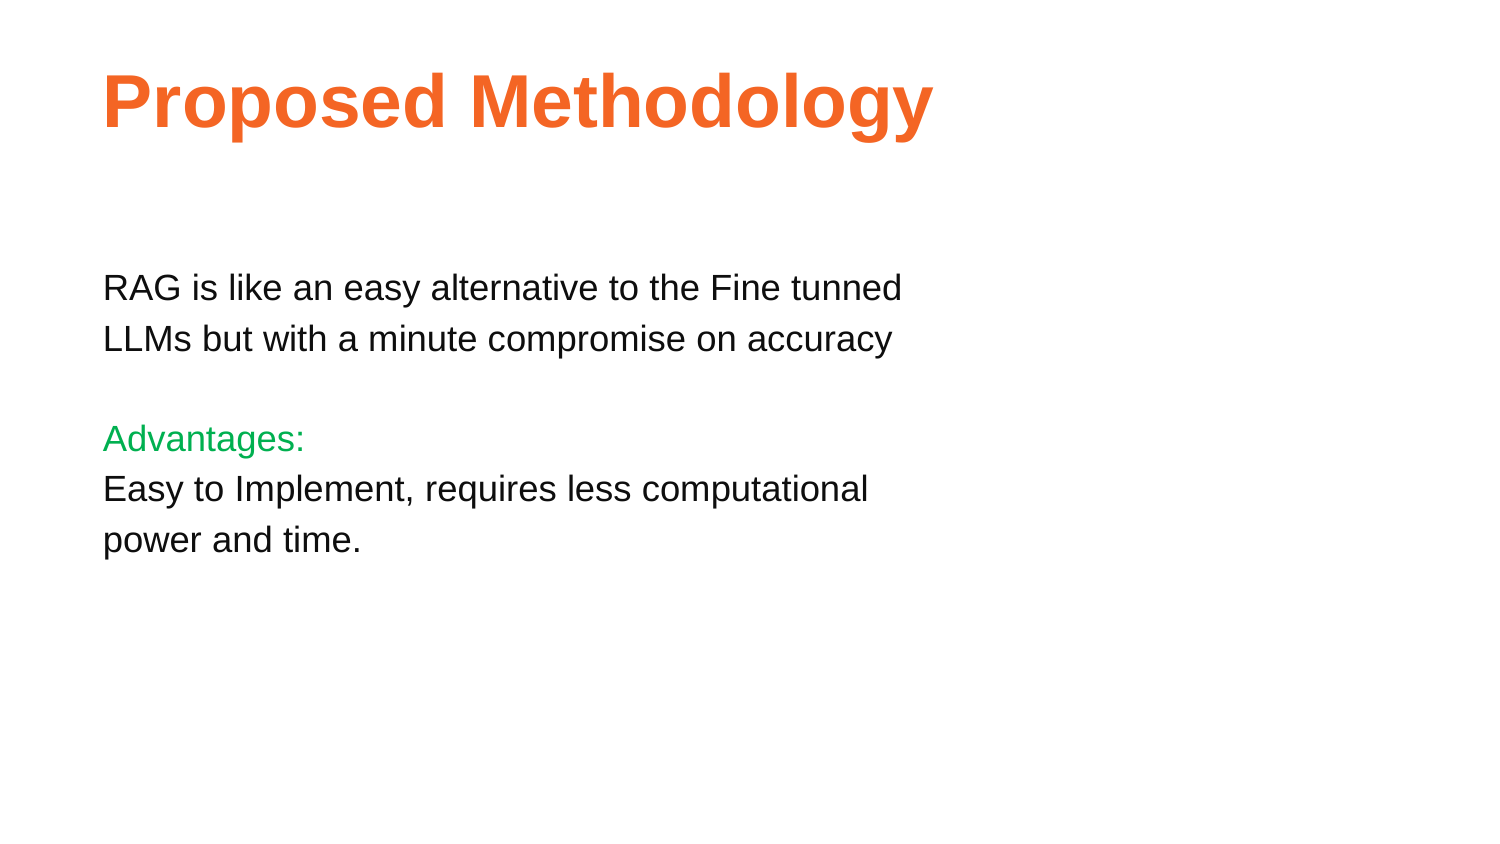

Proposed Methodology
RAG is like an easy alternative to the Fine tunned LLMs but with a minute compromise on accuracy
Advantages:
Easy to Implement, requires less computational power and time.